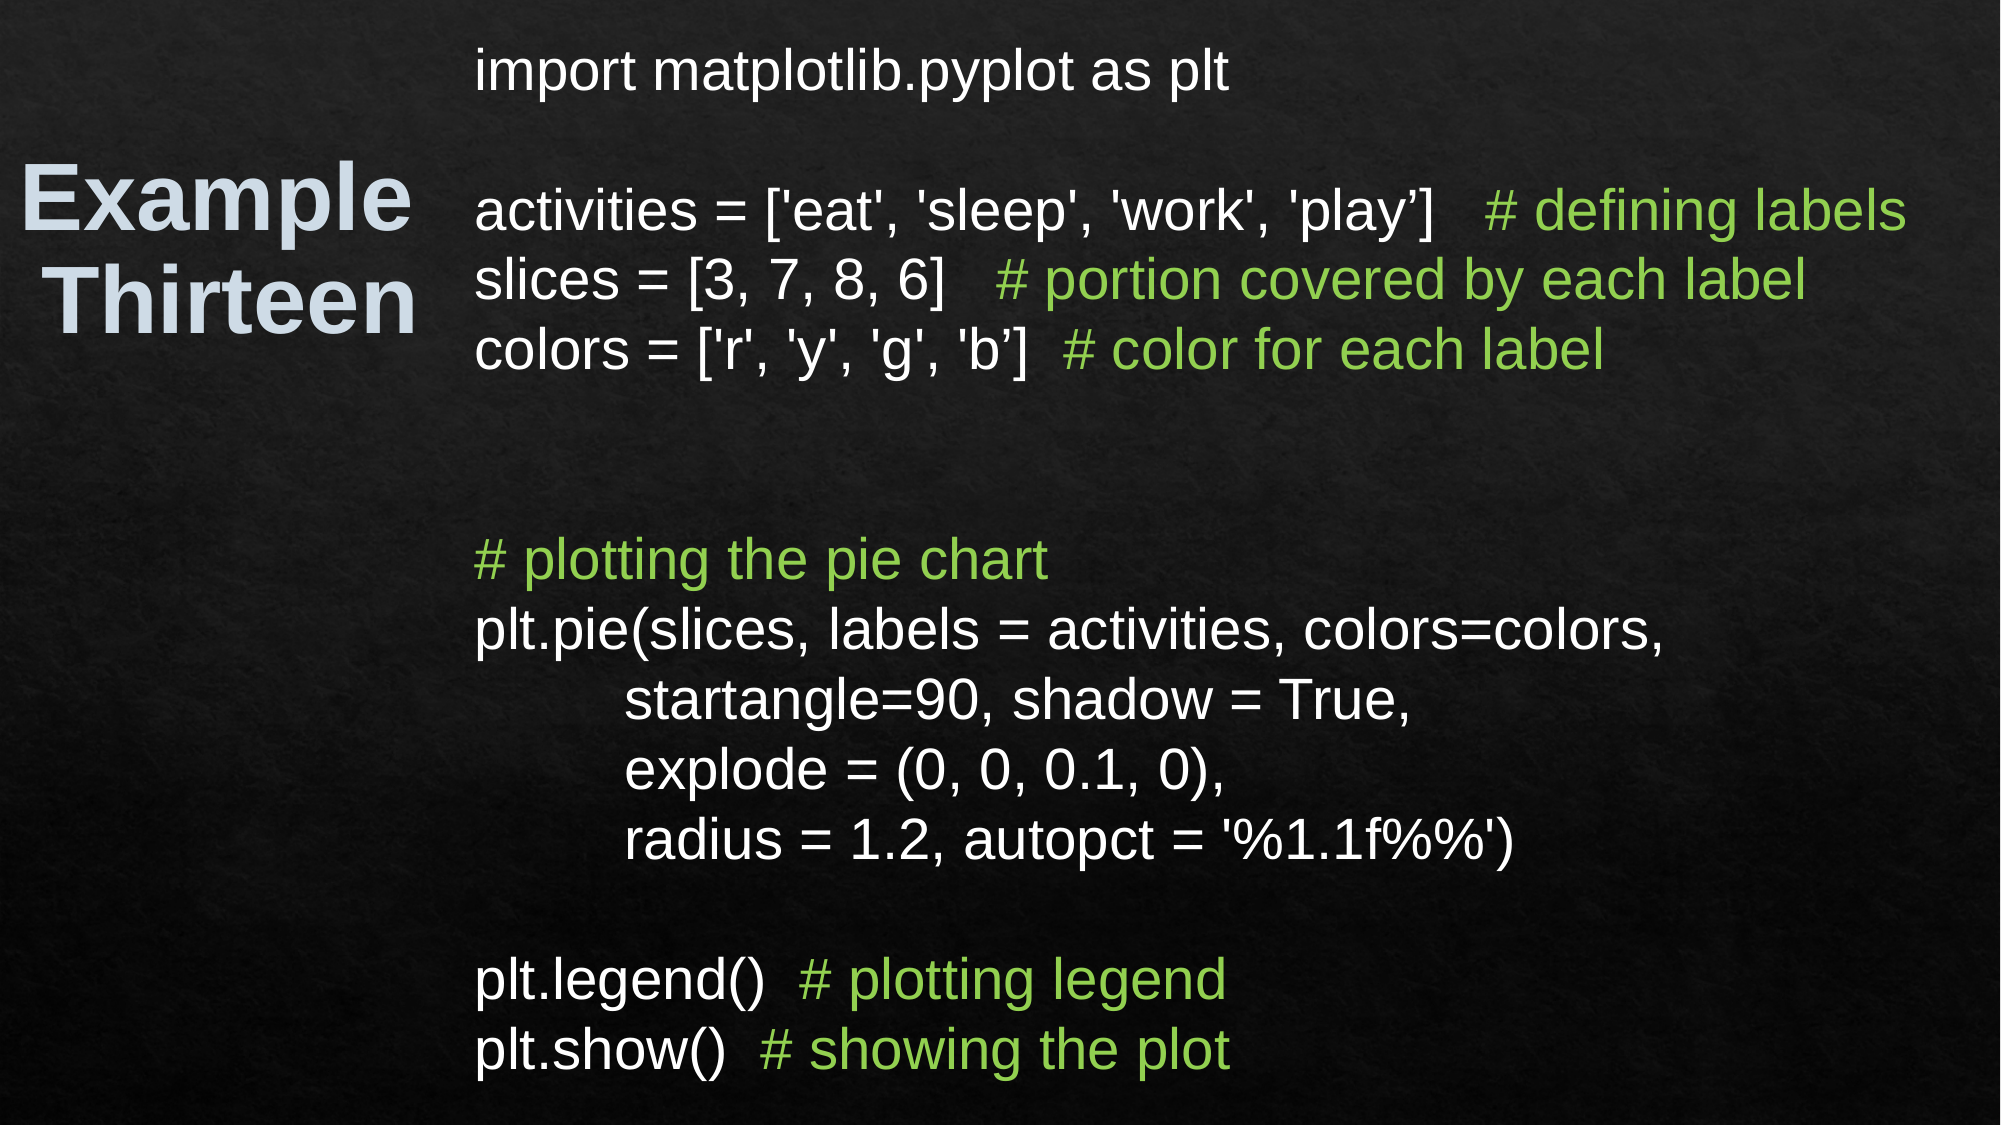

import matplotlib.pyplot as plt

activities = ['eat', 'sleep', 'work', 'play’]   # defining labels
slices = [3, 7, 8, 6]   # portion covered by each label
colors = ['r', 'y', 'g', 'b’]  # color for each label

# plotting the pie chart
plt.pie(slices, labels = activities, colors=colors,
	startangle=90, shadow = True,
	explode = (0, 0, 0.1, 0),
	radius = 1.2, autopct = '%1.1f%%')

plt.legend()  # plotting legend
plt.show()  # showing the plot

Example
Thirteen